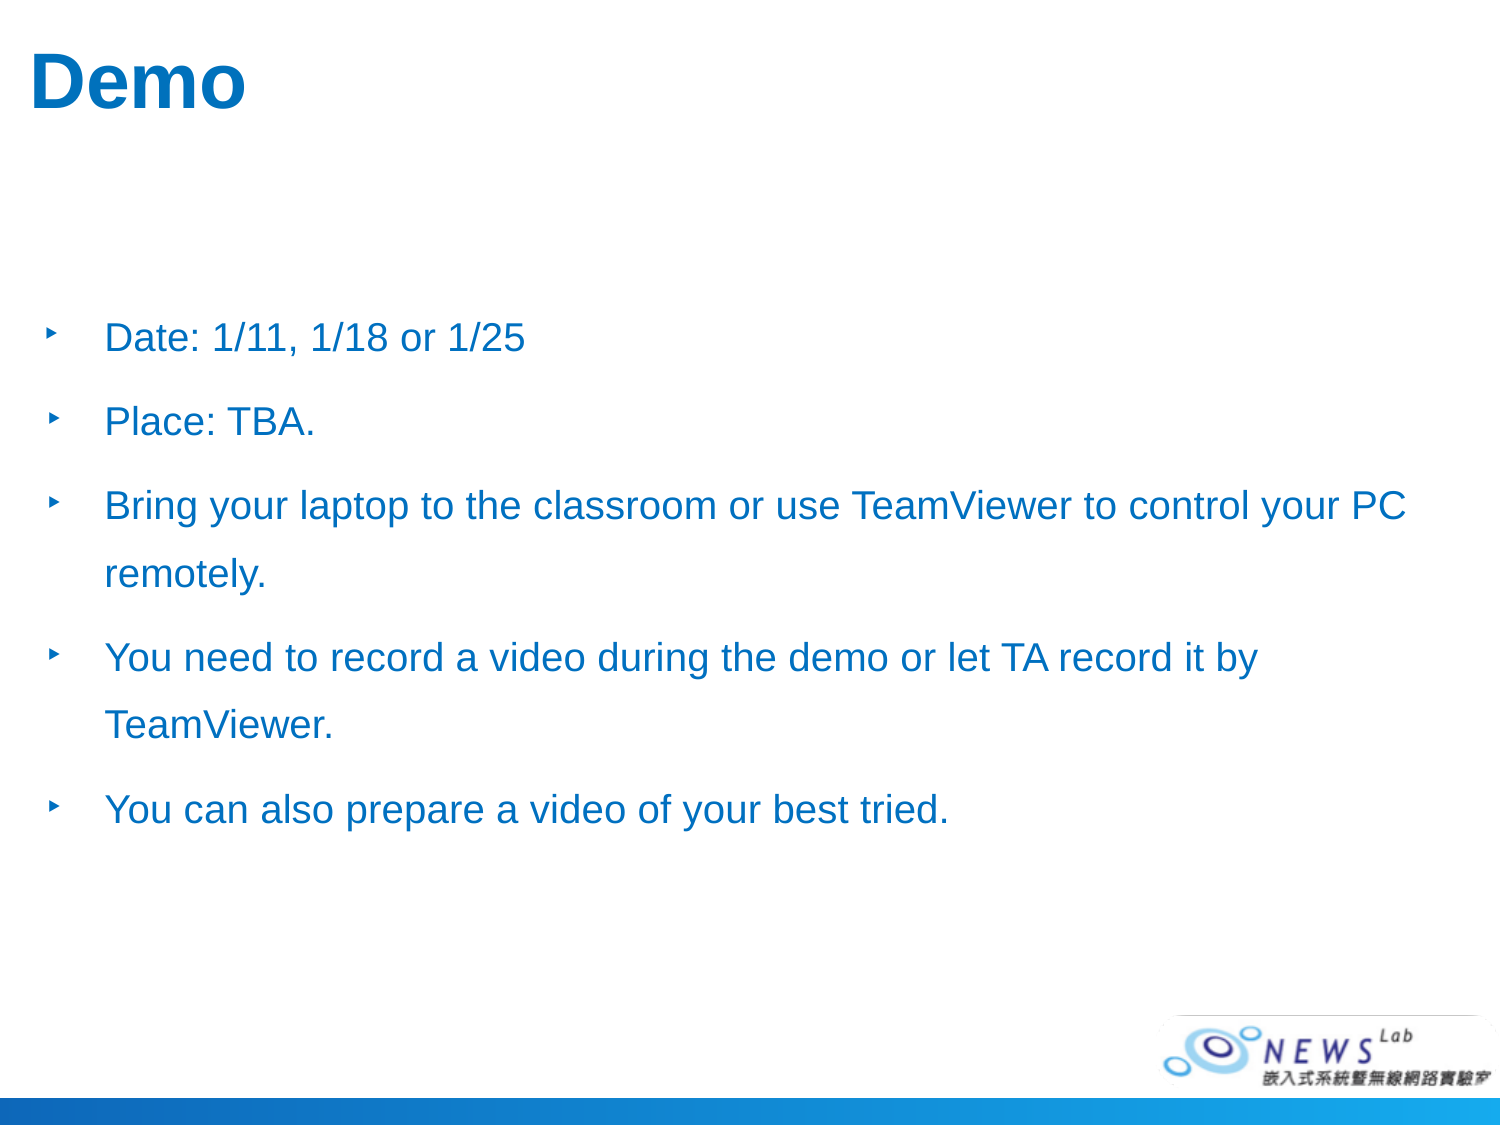

# Demo

Date: 1/11, 1/18 or 1/25
Place: TBA.
Bring your laptop to the classroom or use TeamViewer to control your PC remotely.
You need to record a video during the demo or let TA record it by TeamViewer.
You can also prepare a video of your best tried.